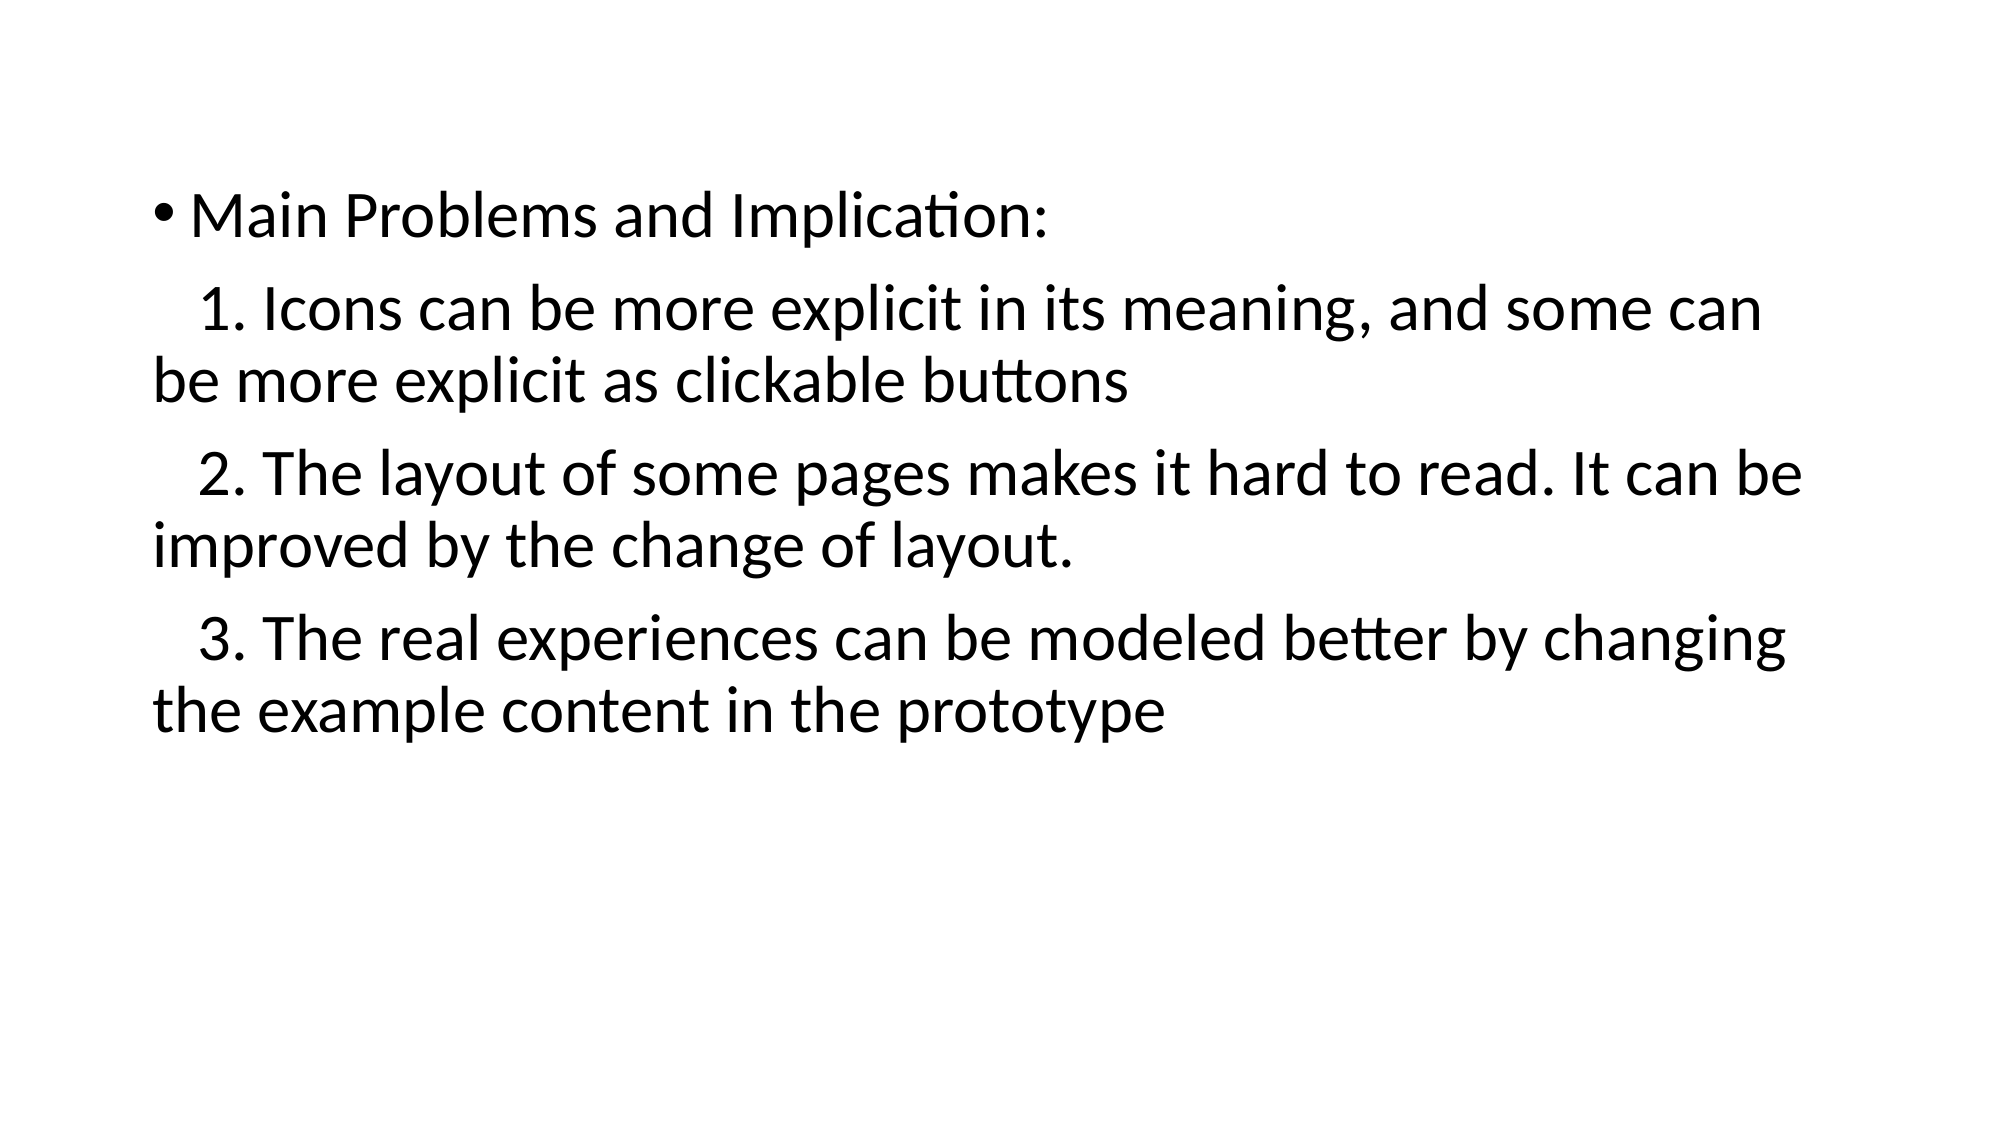

Main Problems and Implication:
   1. Icons can be more explicit in its meaning, and some can be more explicit as clickable buttons
   2. The layout of some pages makes it hard to read. It can be improved by the change of layout.
   3. The real experiences can be modeled better by changing the example content in the prototype